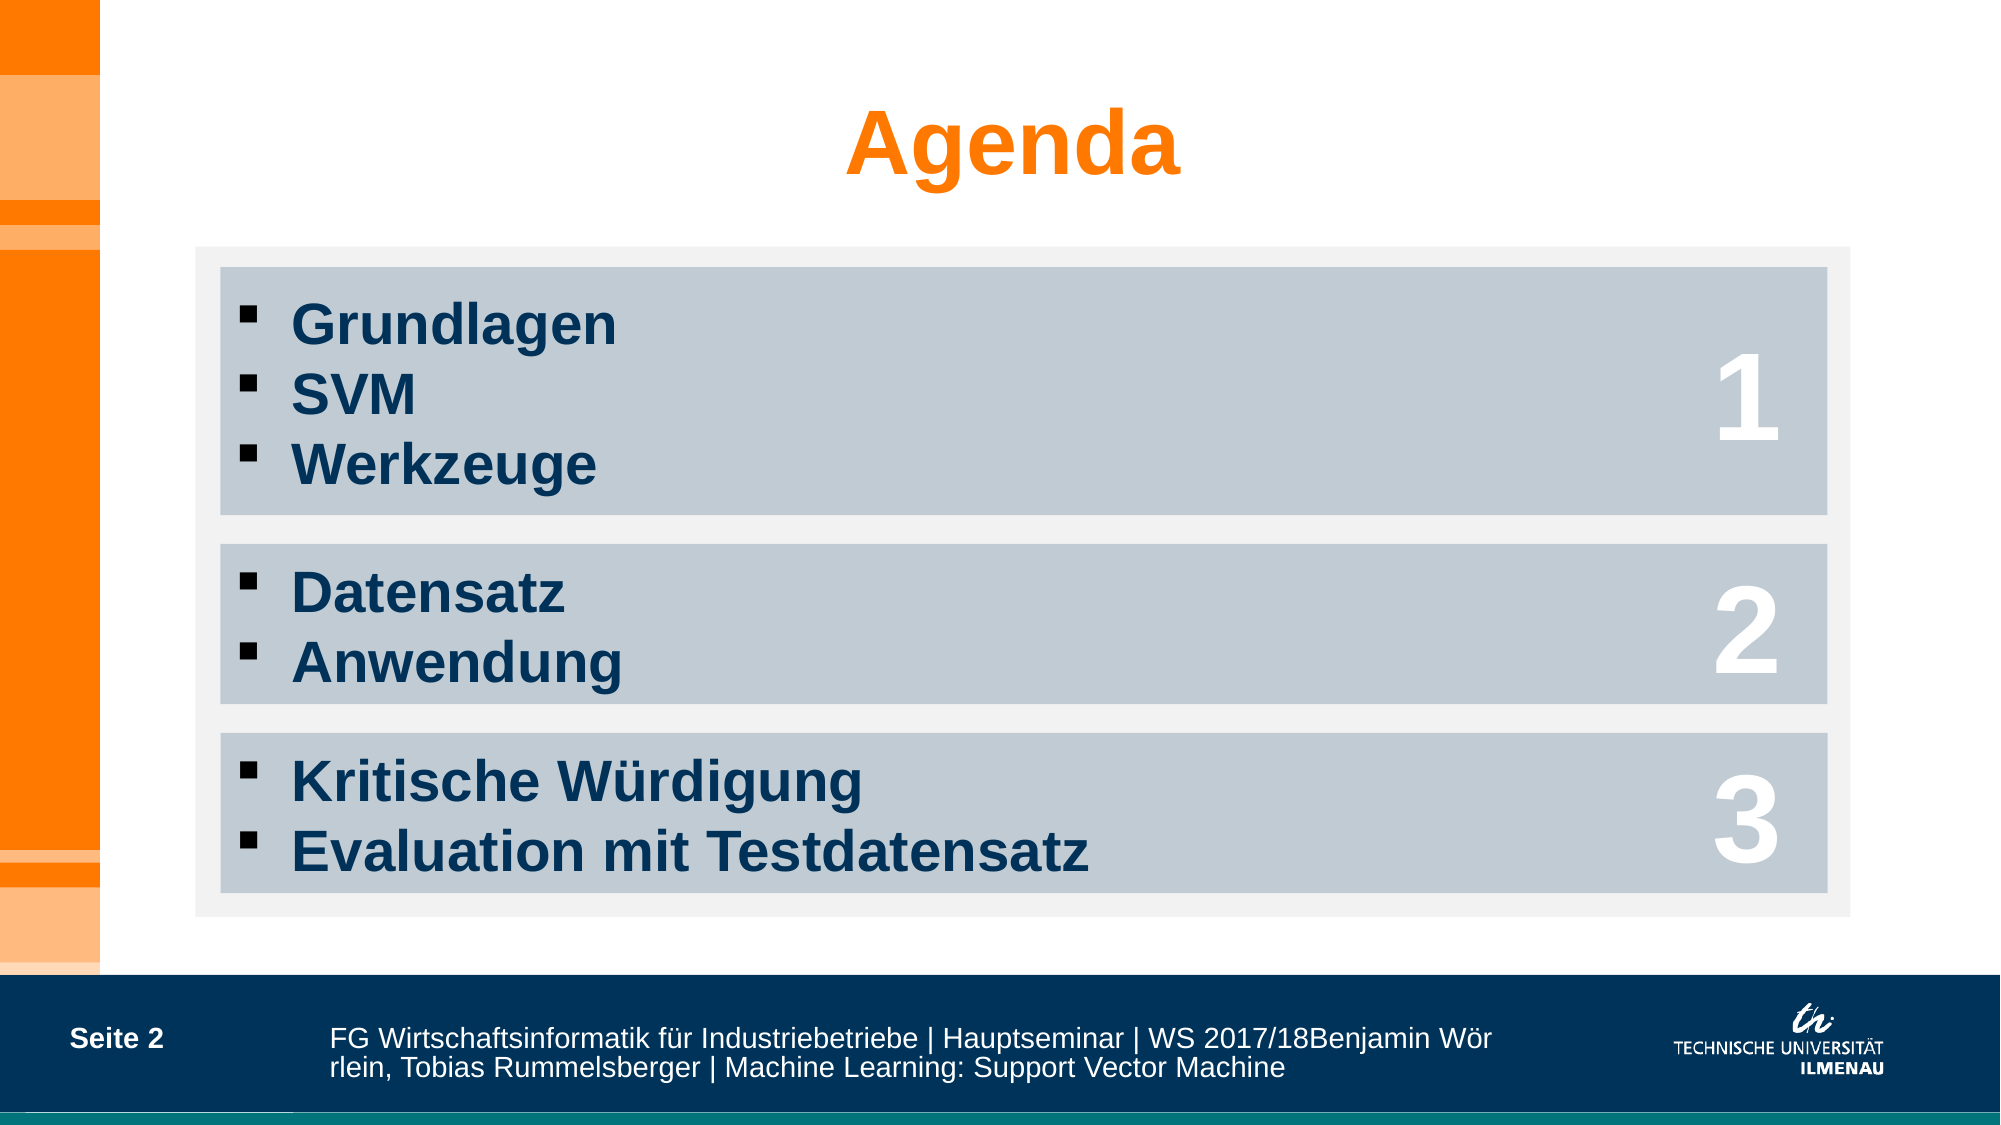

# Agenda

Grundlagen
SVM
Werkzeuge
1
2
Datensatz
Anwendung
3
Kritische Würdigung
Evaluation mit Testdatensatz
Seite 2
FG Wirtschaftsinformatik für Industriebetriebe | Hauptseminar | WS 2017/18
Benjamin Wörrlein, Tobias Rummelsberger | Machine Learning: Support Vector Machine